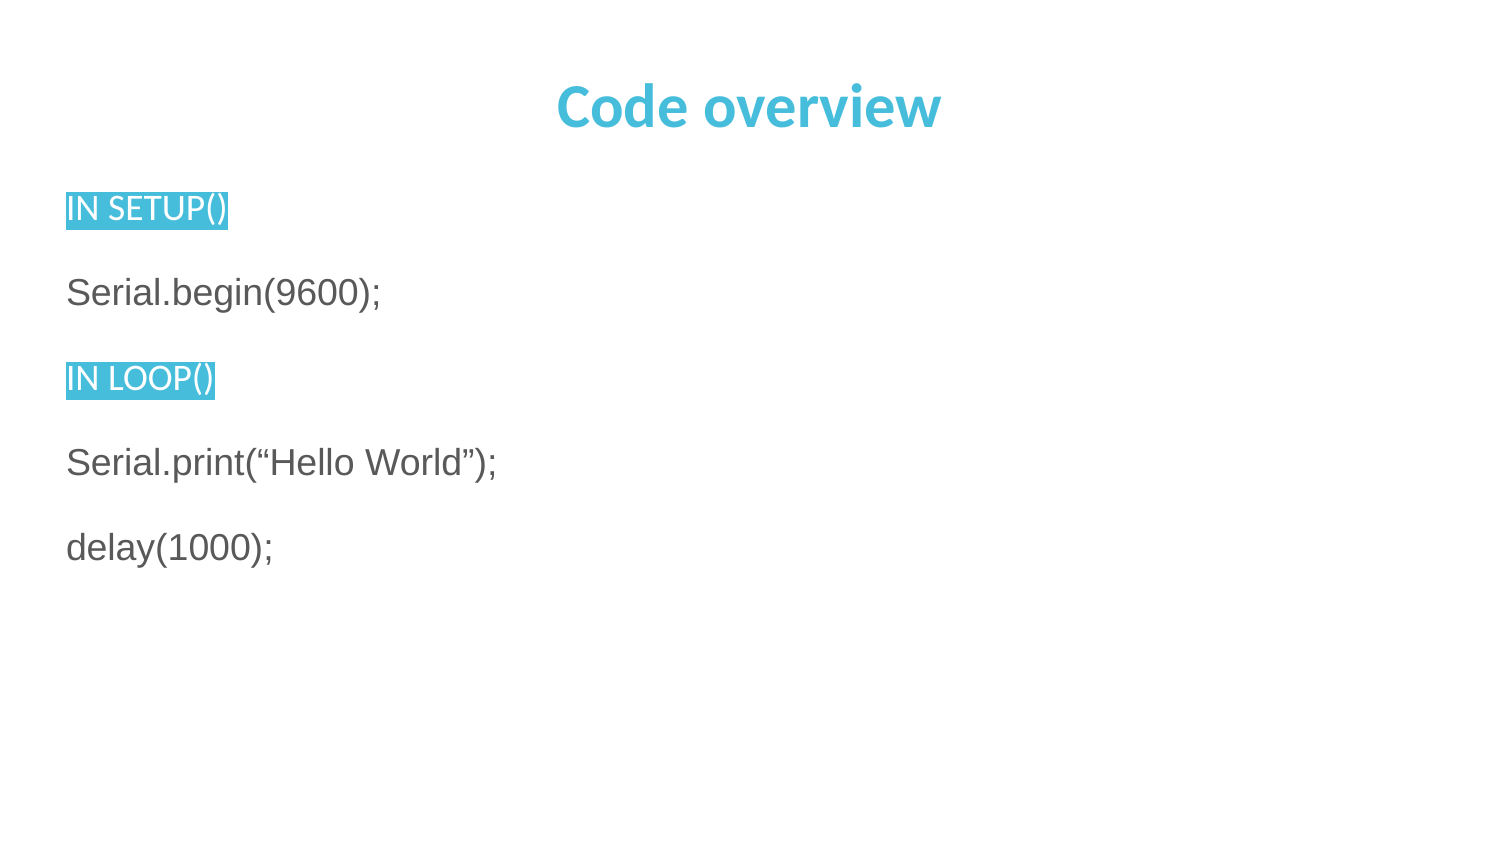

# Code overview
IN SETUP()
Serial.begin(9600);
IN LOOP()
Serial.print(“Hello World”);
delay(1000);